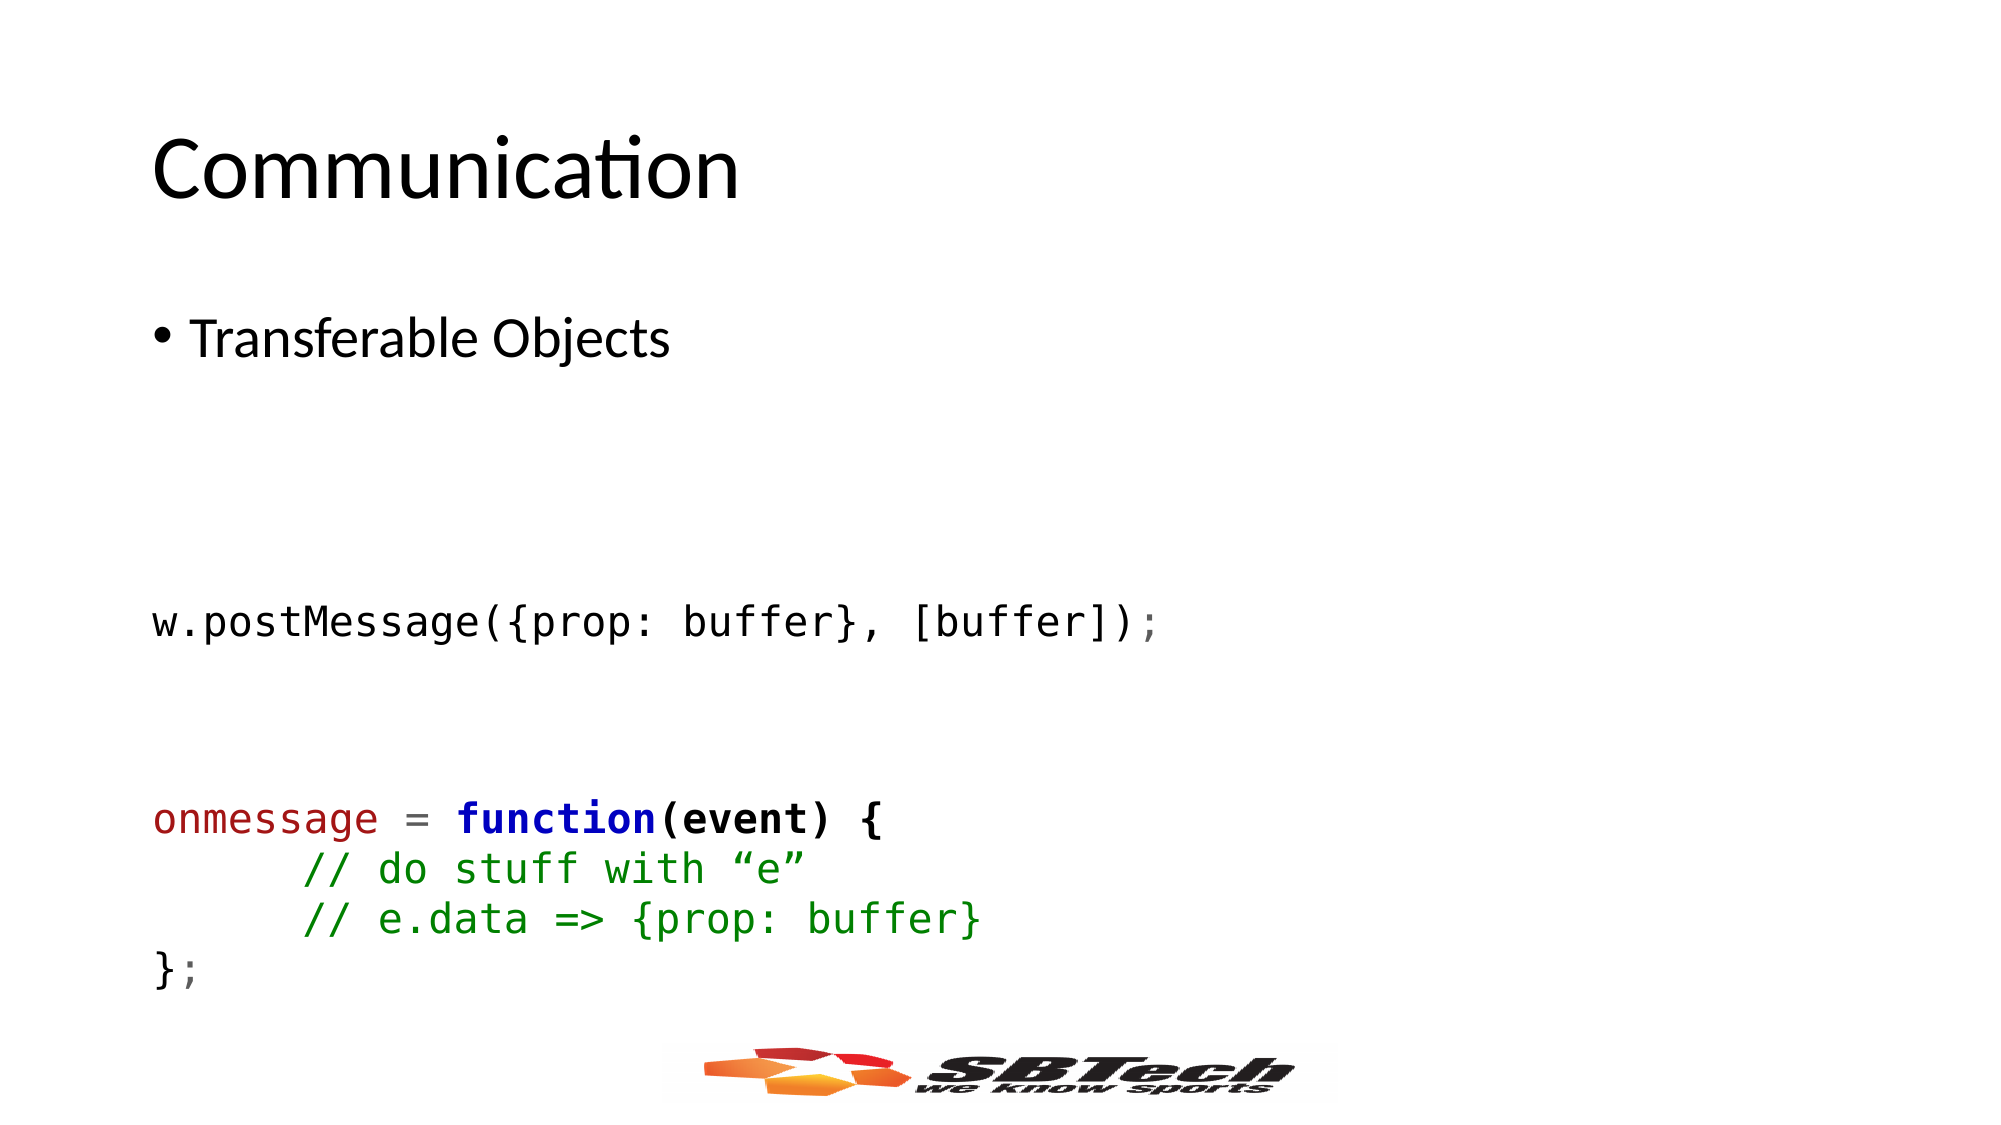

# Communication
Transferable Objects
w.postMessage({prop: buffer}, [buffer]);
onmessage = function(event) {
	// do stuff with “e”
	// e.data => {prop: buffer}
};